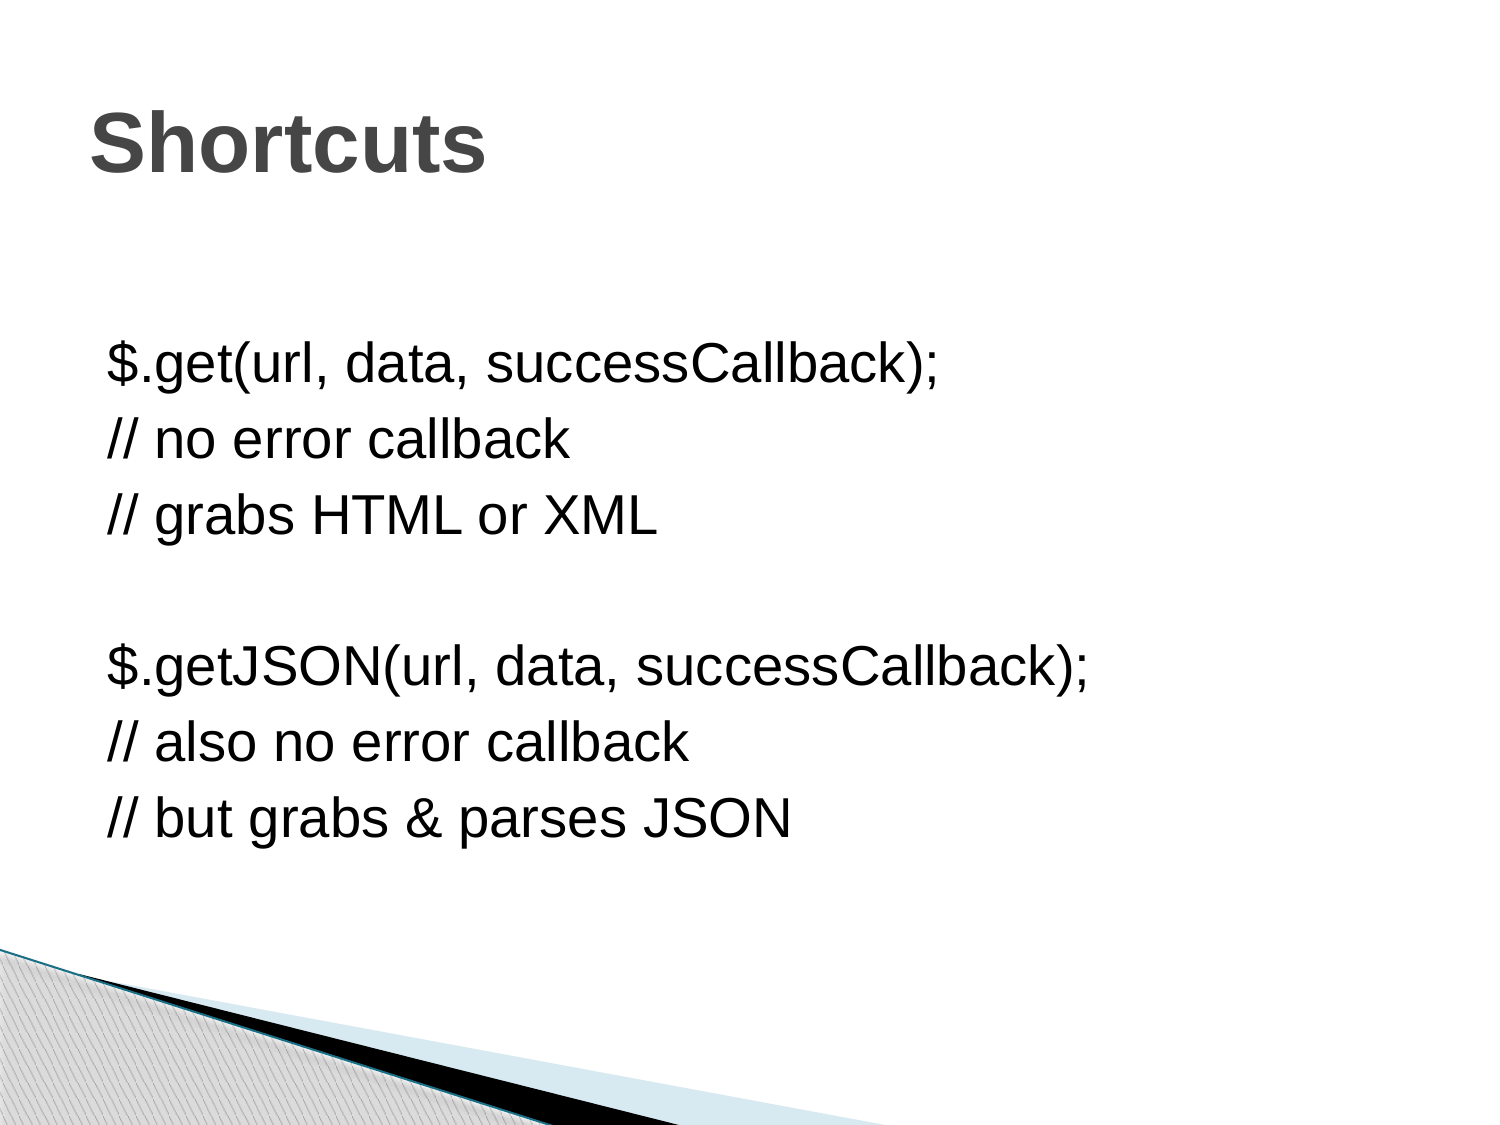

# Shortcuts

$.get(url, data, successCallback);
// no error callback
// grabs HTML or XML

$.getJSON(url, data, successCallback);
// also no error callback
// but grabs & parses JSON